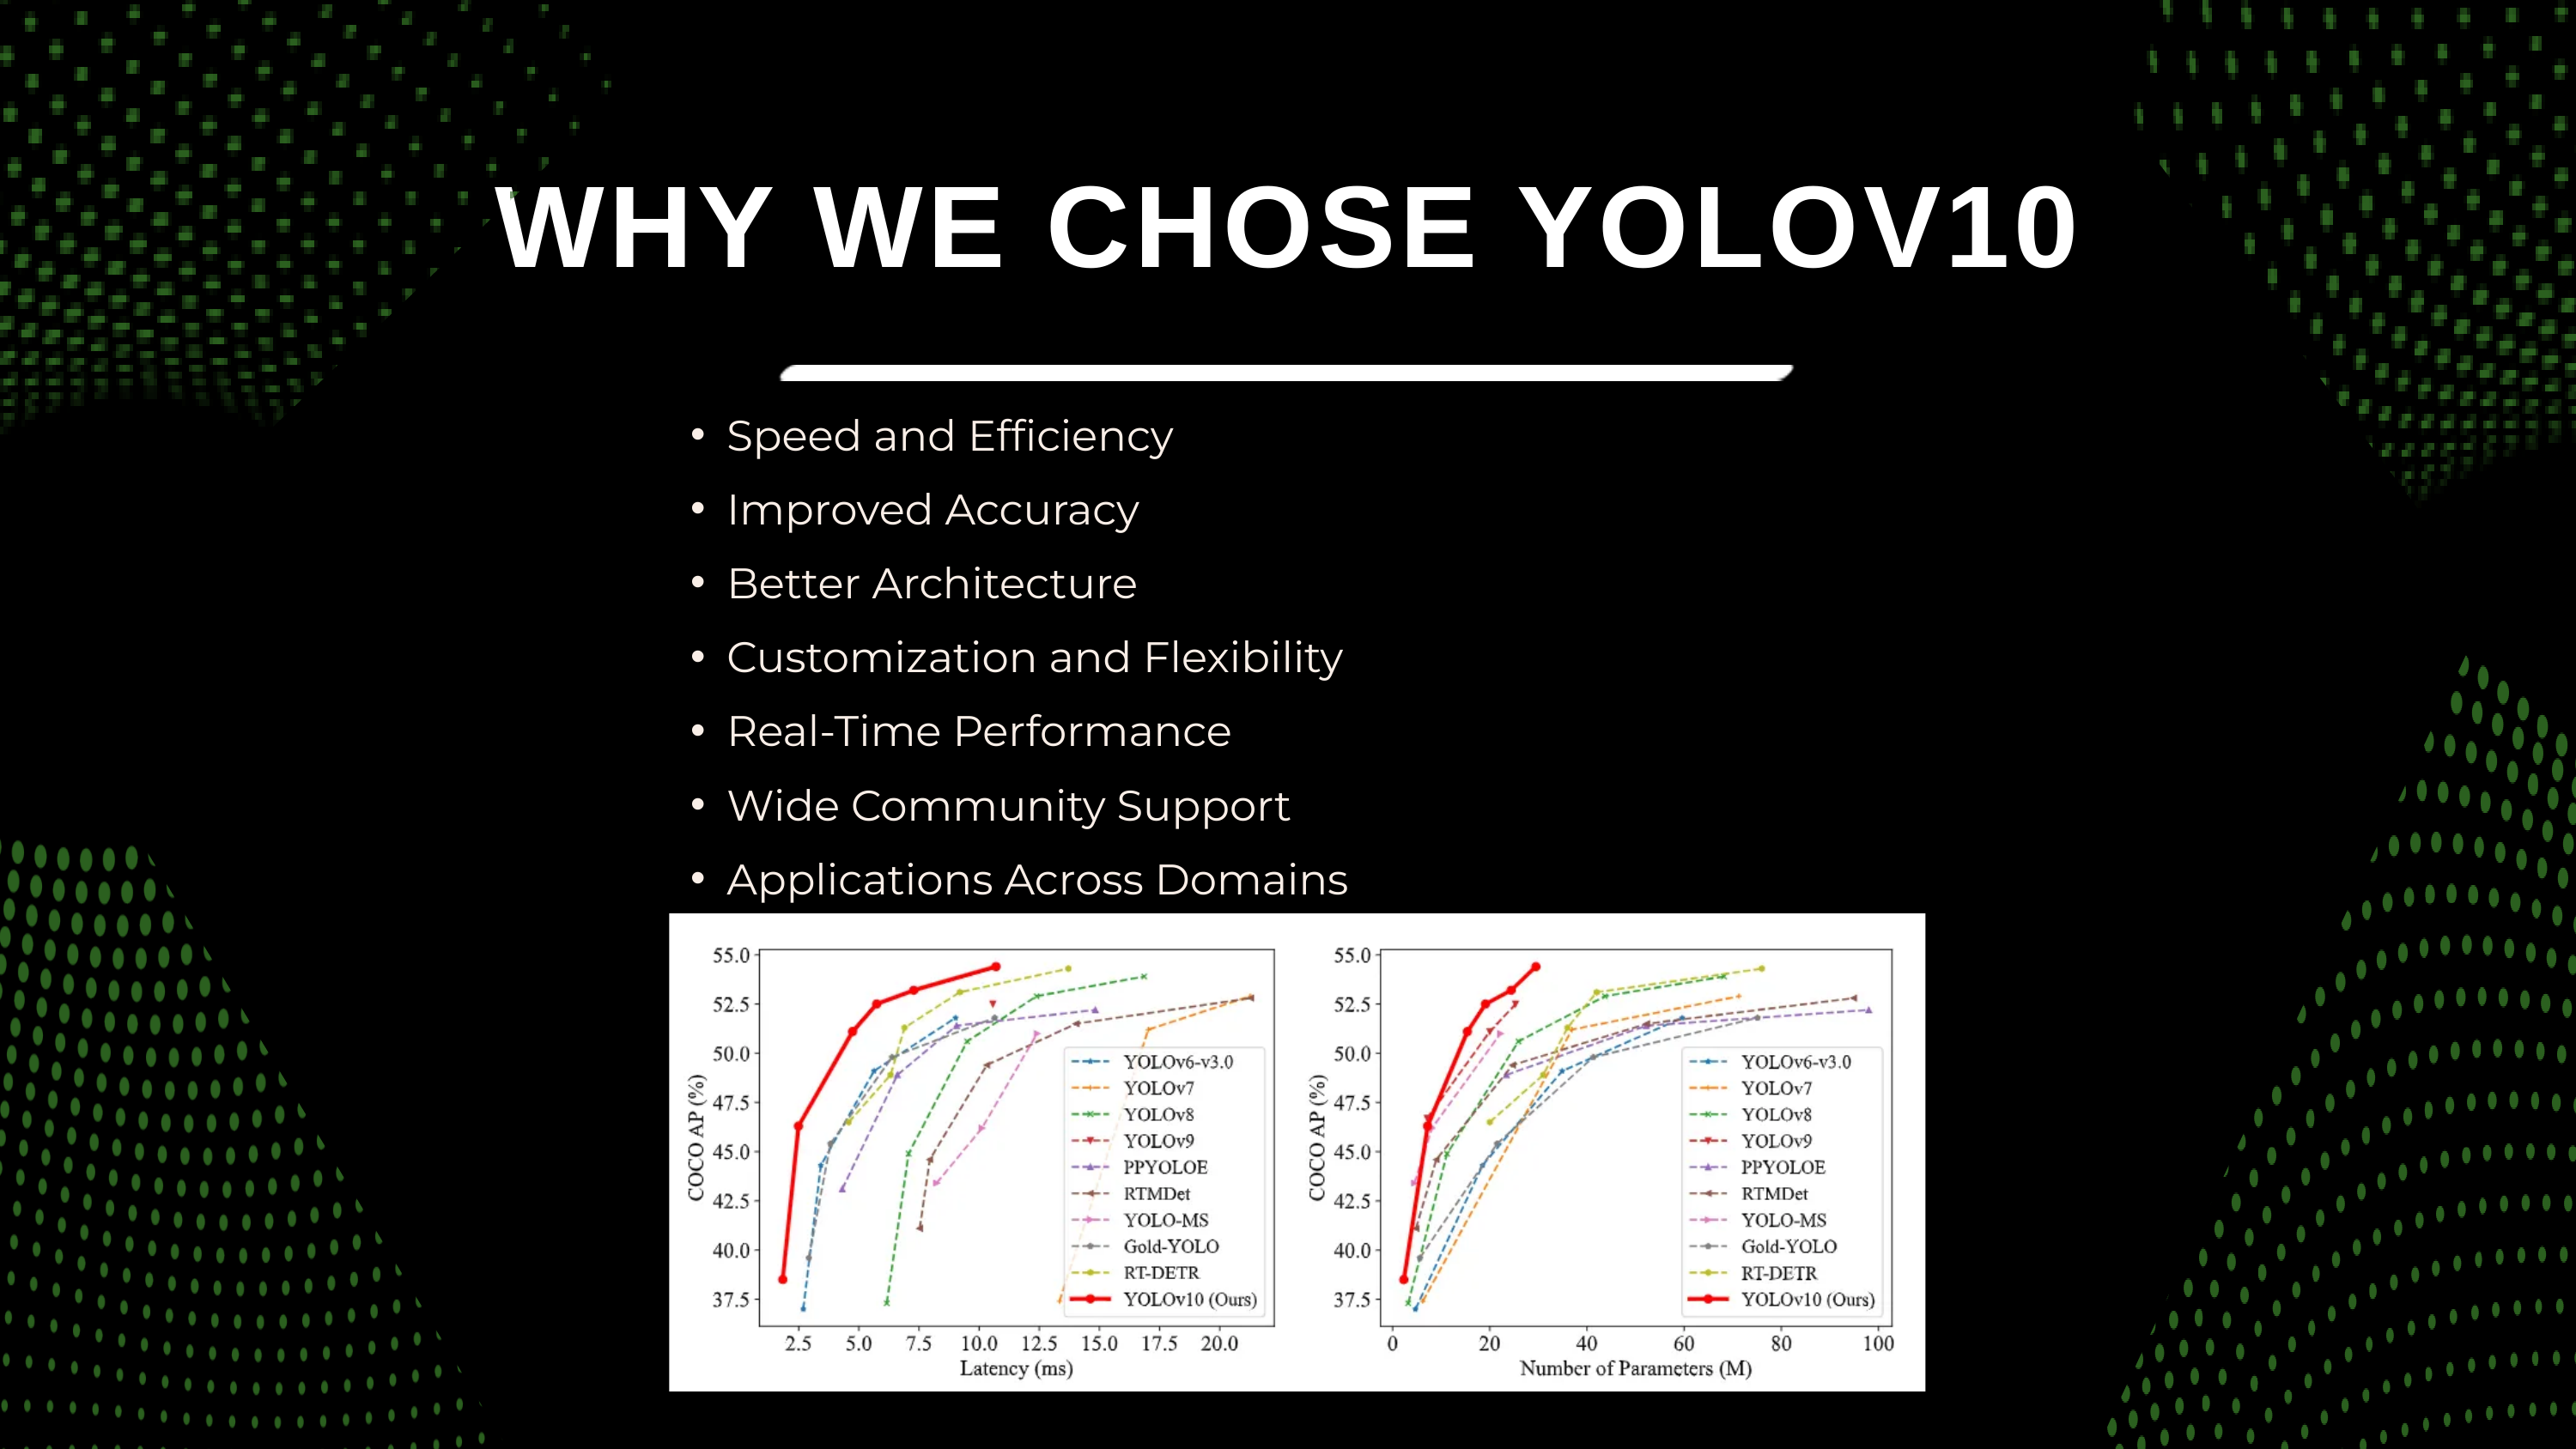

WHY WE CHOSE YOLOV10

Speed and Efficiency
Improved Accuracy
Better Architecture
Customization and Flexibility
Real-Time Performance
Wide Community Support
Applications Across Domains